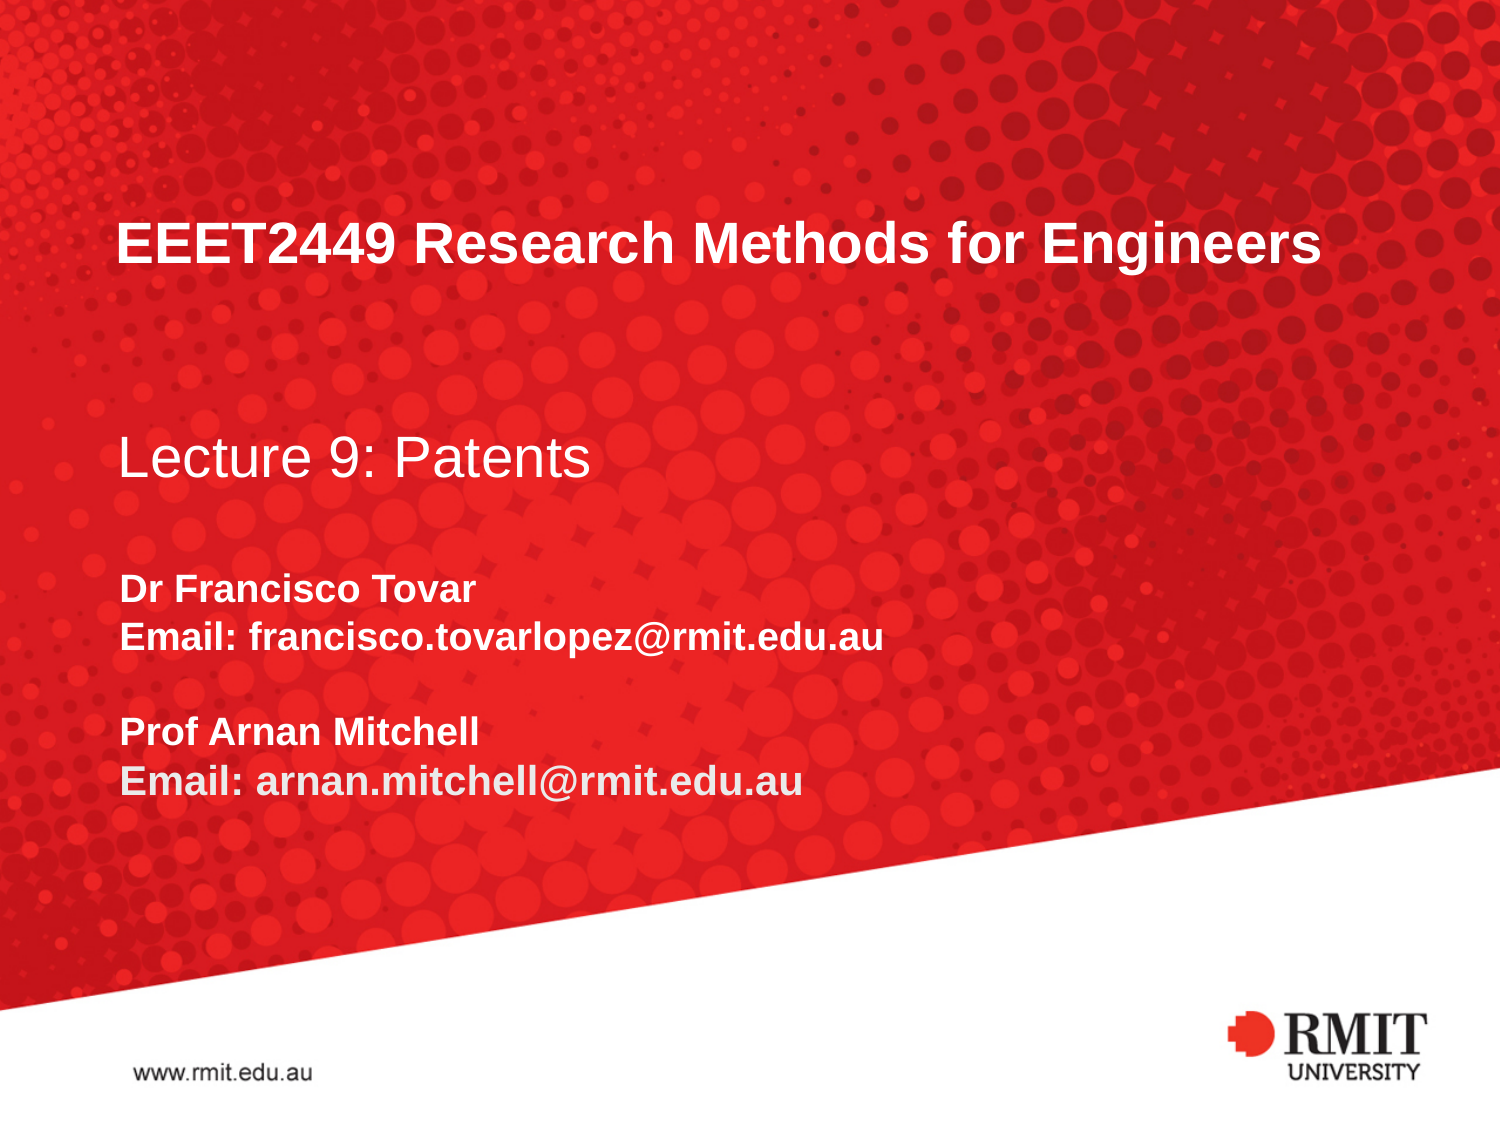

# EEET2449 Research Methods for Engineers
Lecture 9: Patents
Dr Francisco Tovar
Email: francisco.tovarlopez@rmit.edu.au

Prof Arnan Mitchell
Email: arnan.mitchell@rmit.edu.au